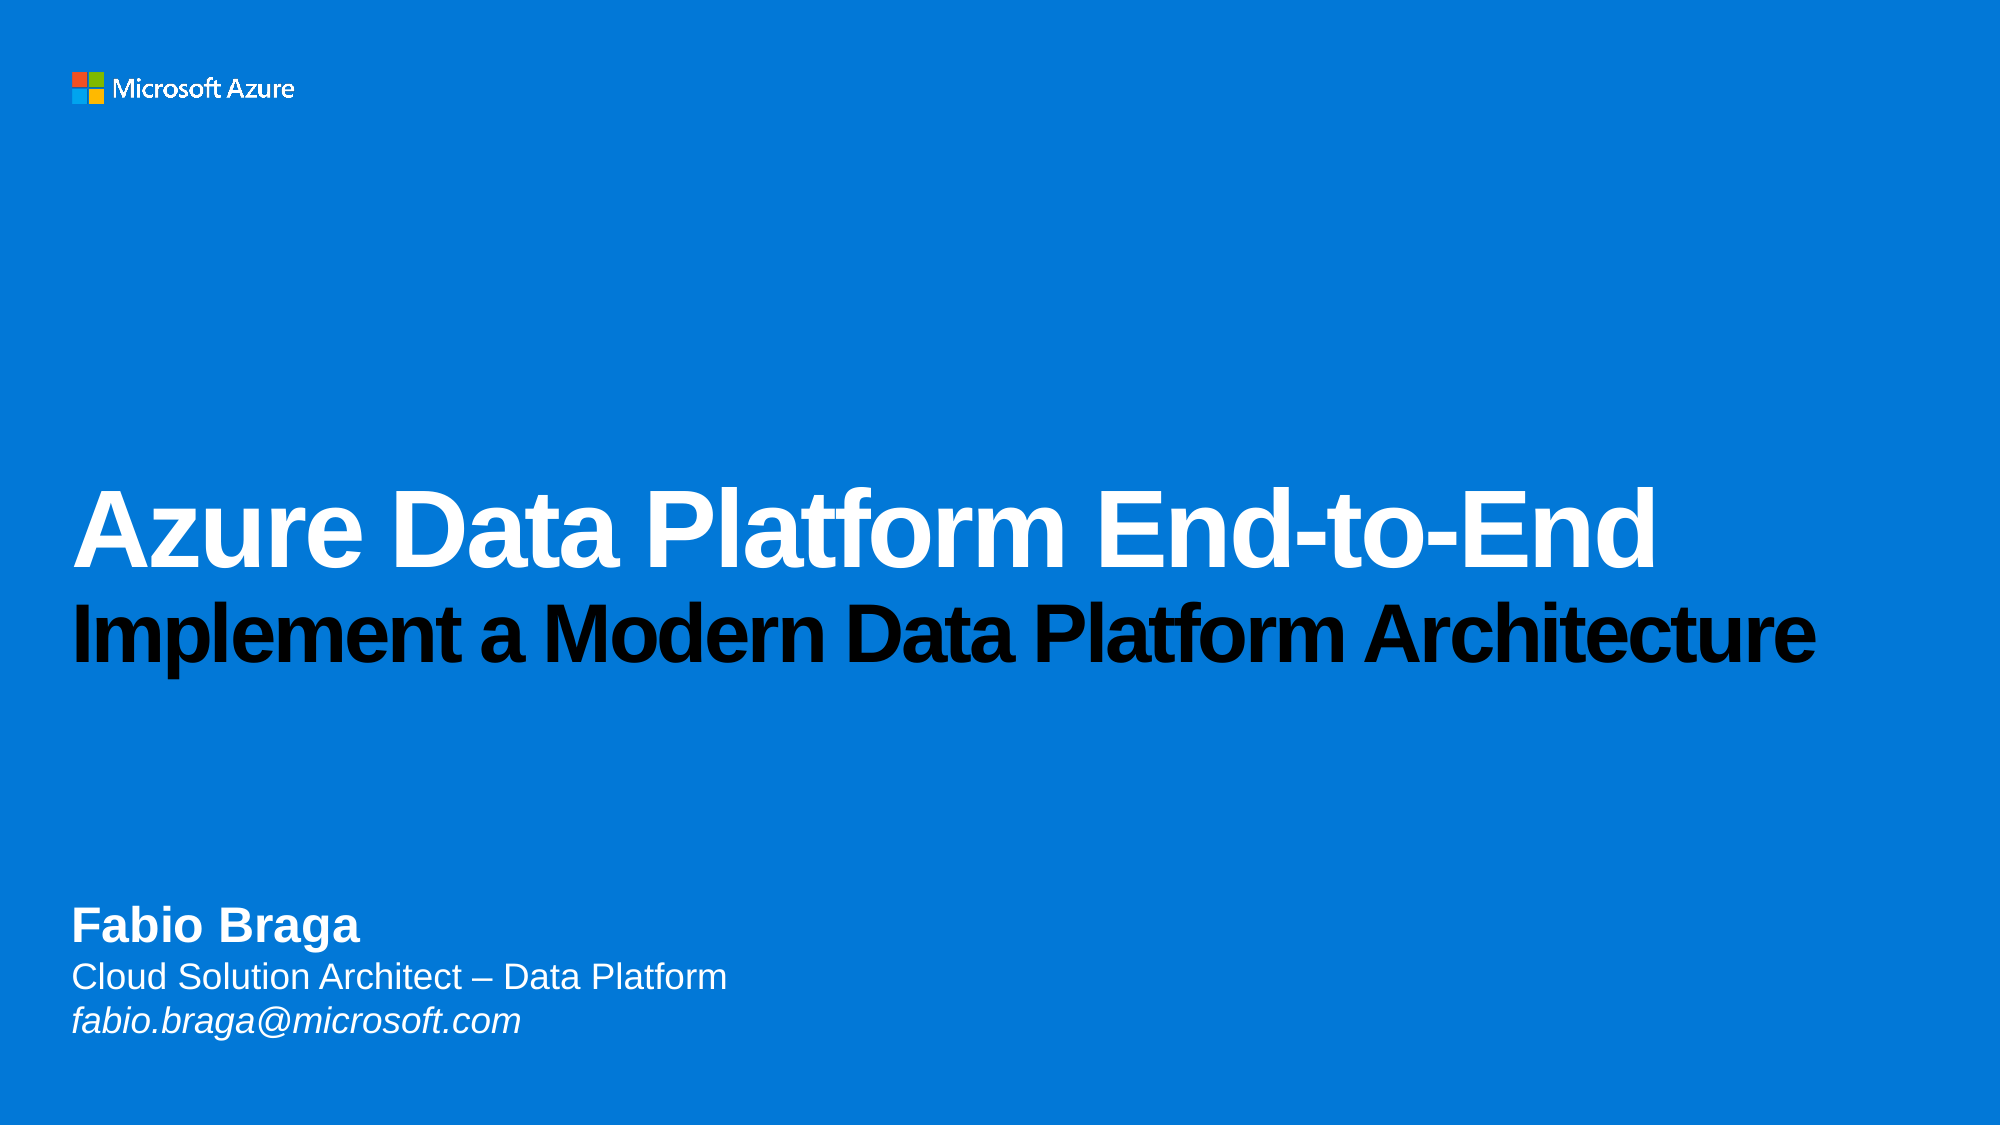

# Azure Data Platform End-to-End Implement a Modern Data Platform Architecture
Fabio Braga
Cloud Solution Architect – Data Platform
fabio.braga@microsoft.com